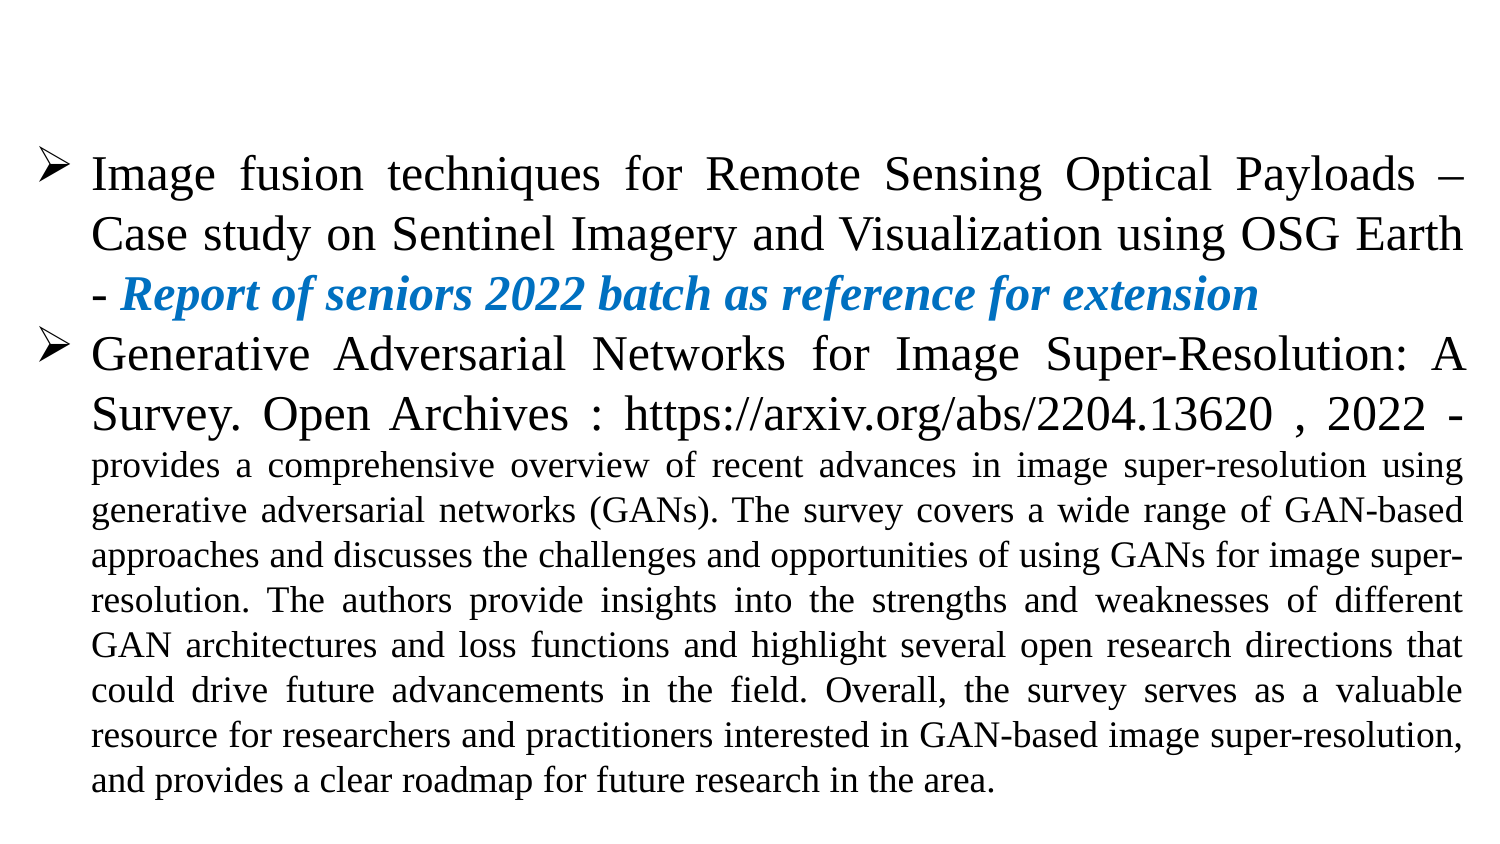

Image fusion techniques for Remote Sensing Optical Payloads – Case study on Sentinel Imagery and Visualization using OSG Earth - Report of seniors 2022 batch as reference for extension
Generative Adversarial Networks for Image Super-Resolution: A Survey. Open Archives : https://arxiv.org/abs/2204.13620 , 2022 - provides a comprehensive overview of recent advances in image super-resolution using generative adversarial networks (GANs). The survey covers a wide range of GAN-based approaches and discusses the challenges and opportunities of using GANs for image super-resolution. The authors provide insights into the strengths and weaknesses of different GAN architectures and loss functions and highlight several open research directions that could drive future advancements in the field. Overall, the survey serves as a valuable resource for researchers and practitioners interested in GAN-based image super-resolution, and provides a clear roadmap for future research in the area.